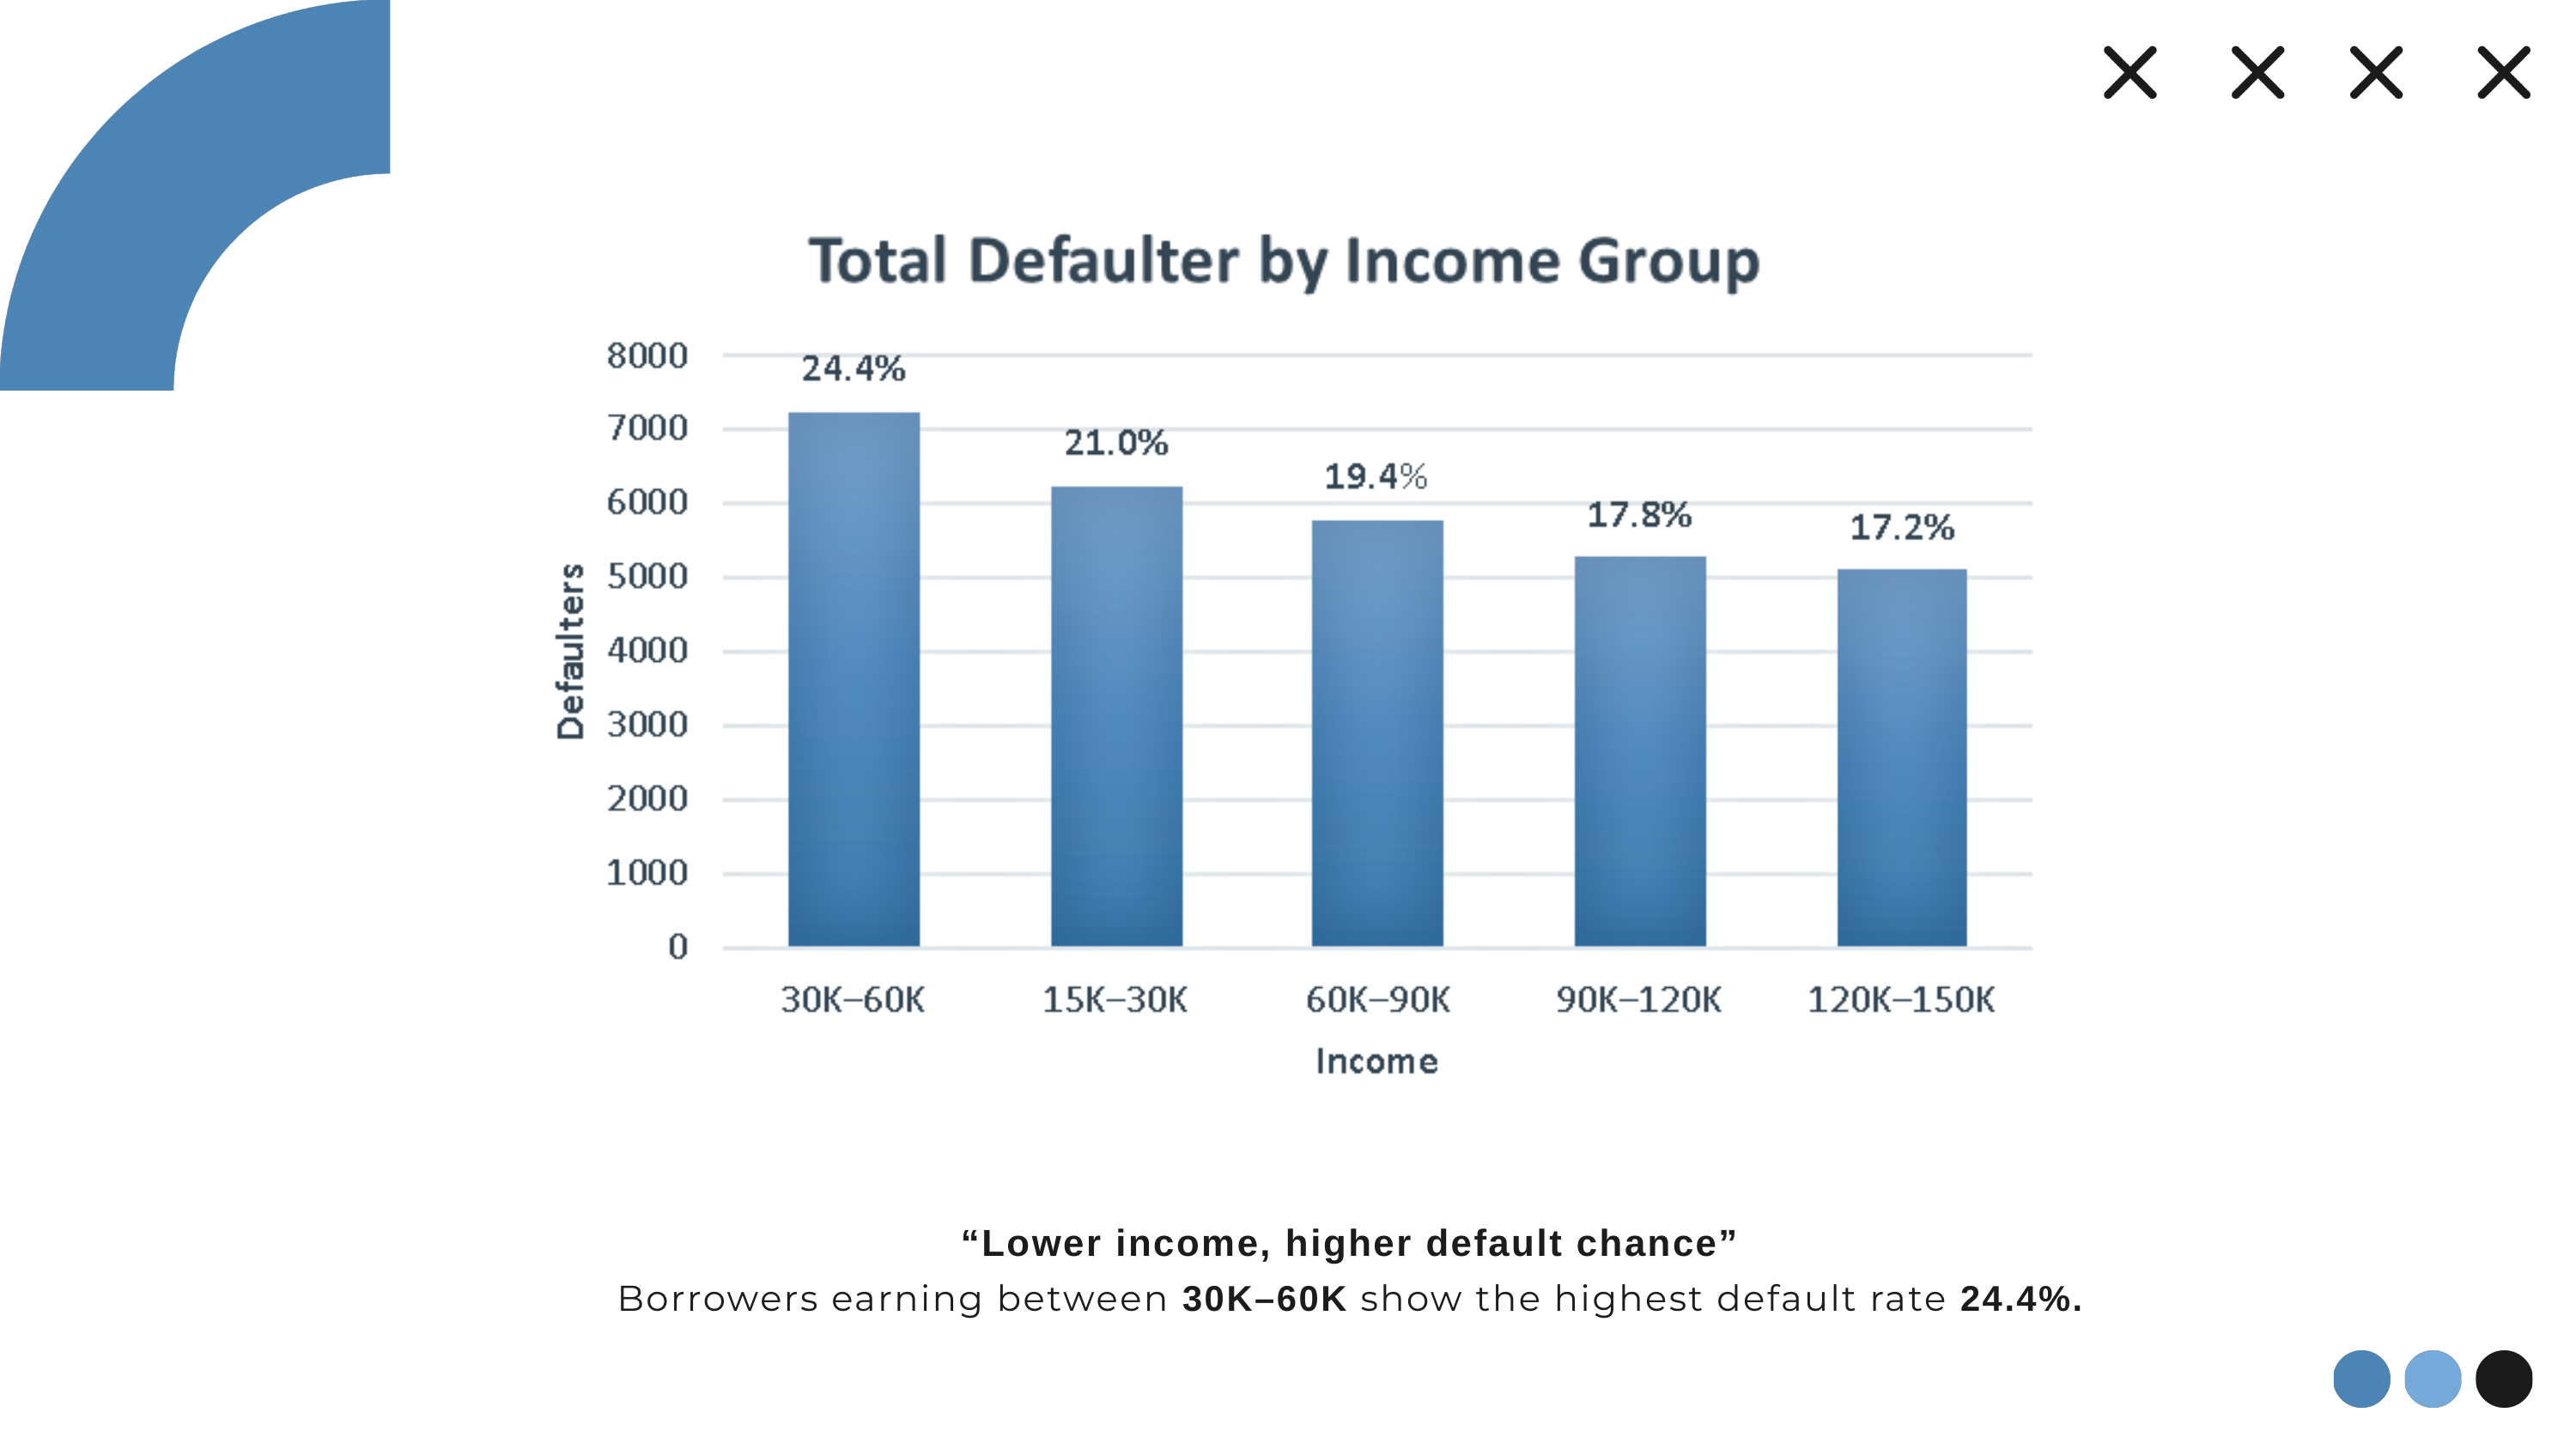

“Lower income, higher default chance”
Borrowers earning between 30K–60K show the highest default rate 24.4%.